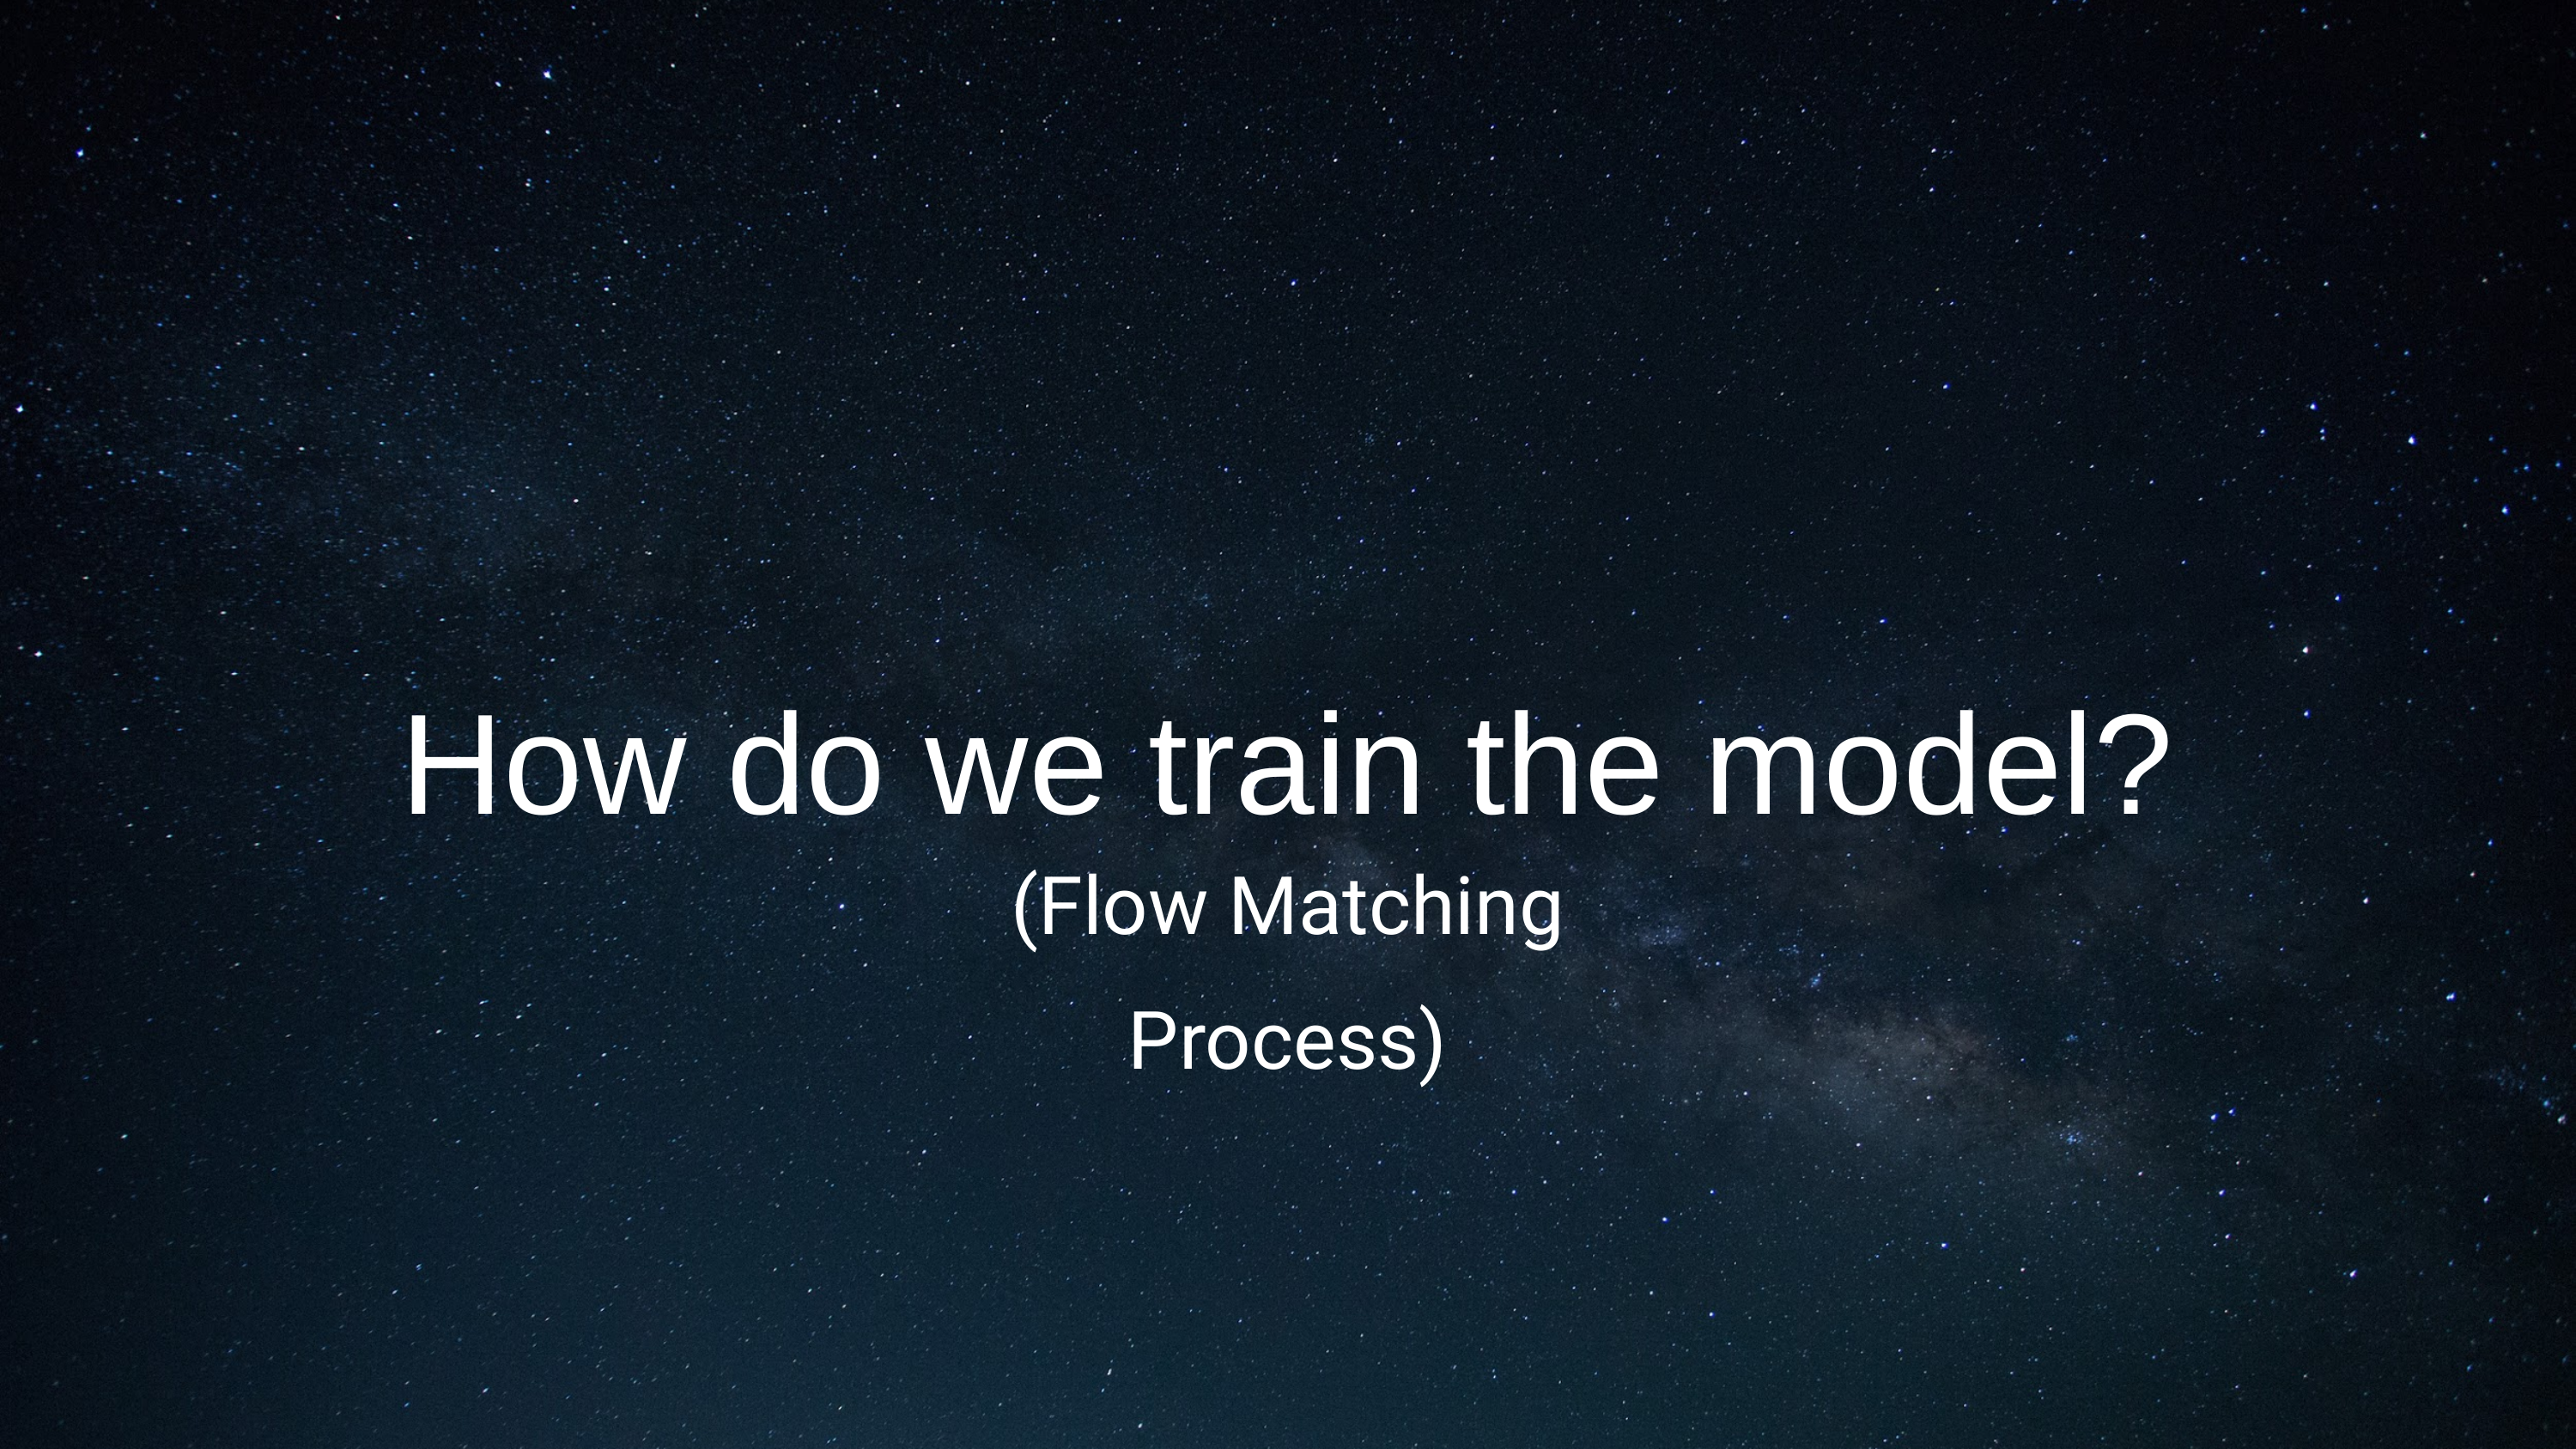

How do we train the model?
(Flow Matching Process)